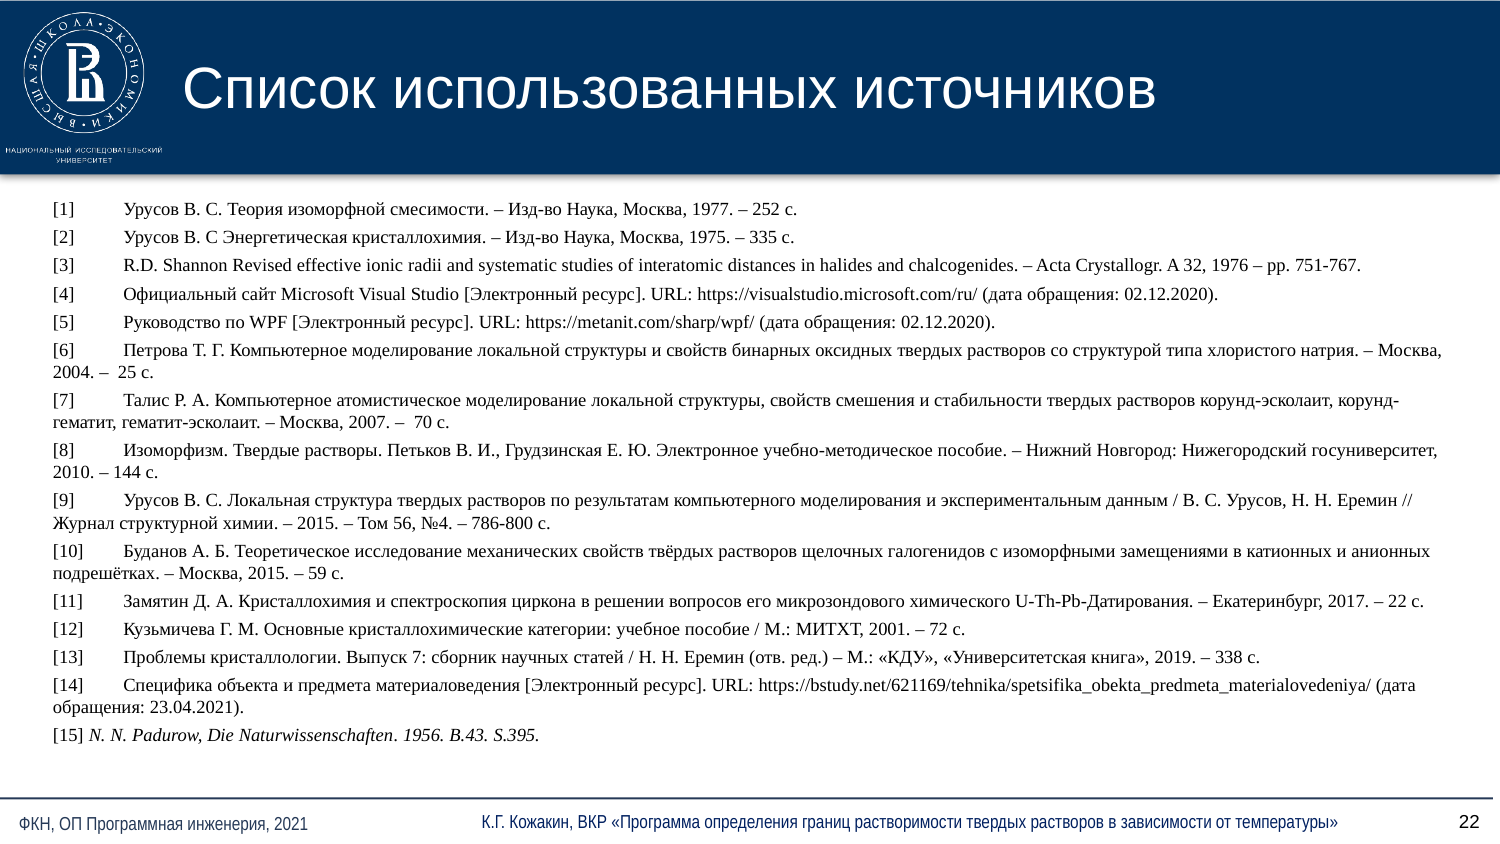

# Список использованных источников
[1]	Урусов В. С. Теория изоморфной смесимости. – Изд-во Наука, Москва, 1977. – 252 с.
[2]	Урусов В. С Энергетическая кристаллохимия. – Изд-во Наука, Москва, 1975. – 335 с.
[3]	R.D. Shannon Revised effective ionic radii and systematic studies of interatomic distances in halides and chalcogenides. – Acta Crystallogr. A 32, 1976 – pp. 751-767.
[4]	Официальный сайт Microsoft Visual Studio [Электронный ресурс]. URL: https://visualstudio.microsoft.com/ru/ (дата обращения: 02.12.2020).
[5]	Руководство по WPF [Электронный ресурс]. URL: https://metanit.com/sharp/wpf/ (дата обращения: 02.12.2020).
[6]	Петрова Т. Г. Компьютерное моделирование локальной структуры и свойств бинарных оксидных твердых растворов со структурой типа хлористого натрия. – Москва, 2004. –  25 с.
[7]	Талис Р. А. Компьютерное атомистическое моделирование локальной структуры, свойств смешения и стабильности твердых растворов корунд-эсколаит, корунд-гематит, гематит-эсколаит. – Москва, 2007. –  70 с.
[8]	Изоморфизм. Твердые растворы. Петьков В. И., Грудзинская Е. Ю. Электронное учебно-методическое пособие. – Нижний Новгород: Нижегородский госуниверситет, 2010. – 144 с.
[9]	Урусов В. С. Локальная структура твердых растворов по результатам компьютерного моделирования и экспериментальным данным / В. С. Урусов, Н. Н. Еремин // Журнал структурной химии. – 2015. – Том 56, №4. – 786-800 с.
[10]	Буданов А. Б. Теоретическое исследование механических свойств твёрдых растворов щелочных галогенидов с изоморфными замещениями в катионных и анионных подрешётках. – Москва, 2015. – 59 с.
[11]	Замятин Д. А. Кристаллохимия и спектроскопия циркона в решении вопросов его микрозондового химического U-Th-Pb-Датирования. – Екатеринбург, 2017. – 22 с.
[12]	Кузьмичева Г. М. Основные кристаллохимические категории: учебное пособие / М.: МИТХТ, 2001. – 72 с.
[13]	Проблемы кристаллологии. Выпуск 7: сборник научных статей / Н. Н. Еремин (отв. ред.) – М.: «КДУ», «Университетская книга», 2019. – 338 с.
[14]	Специфика объекта и предмета материаловедения [Электронный ресурс]. URL: https://bstudy.net/621169/tehnika/spetsifika_obekta_predmeta_materialovedeniya/ (дата обращения: 23.04.2021).
[15] N. N. Padurow, Die Naturwissenschaften. 1956. B.43. S.395.

22
К.Г. Кожакин, ВКР «Программа определения границ растворимости твердых растворов в зависимости от температуры»